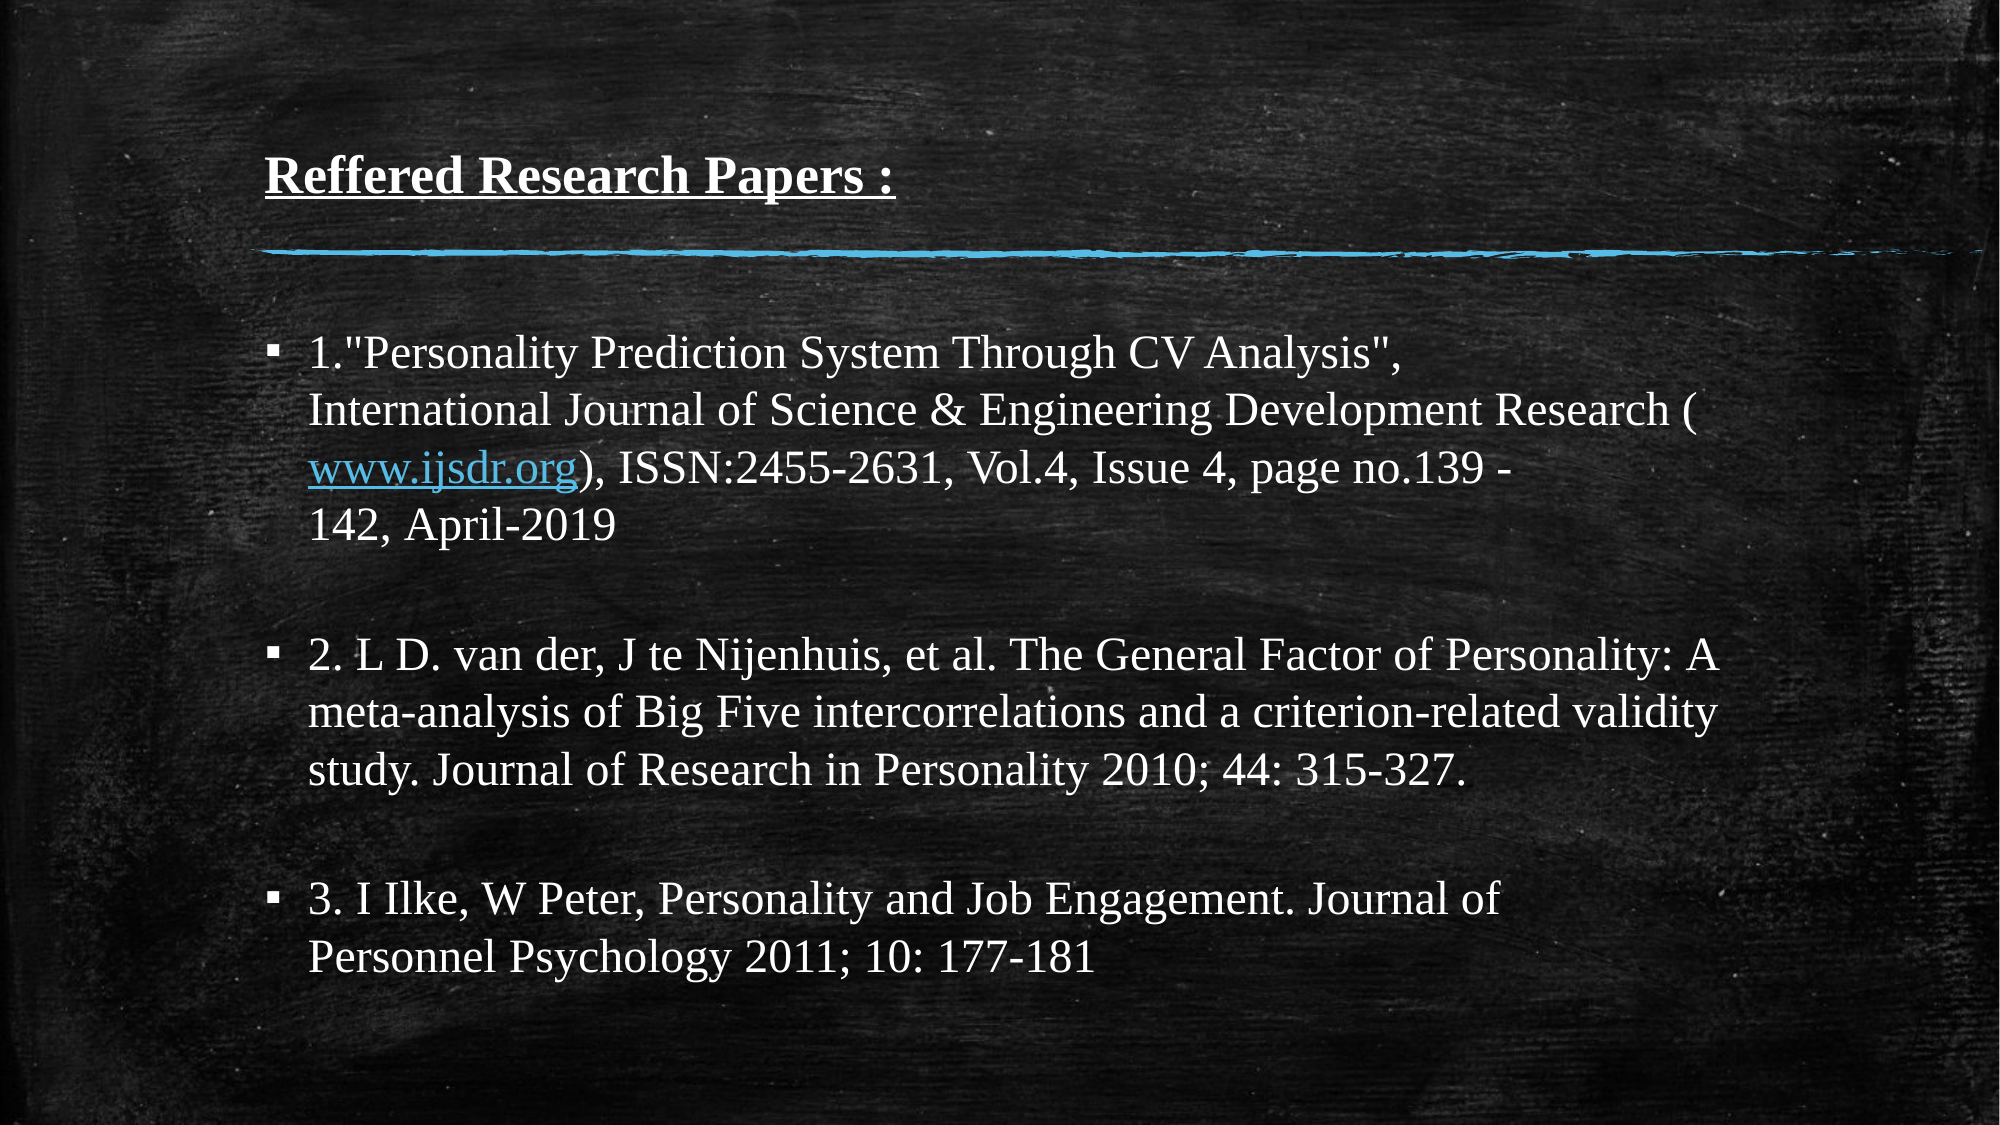

# Reffered Research Papers :
1."Personality Prediction System Through CV Analysis", International Journal of Science & Engineering Development Research (www.ijsdr.org), ISSN:2455-2631, Vol.4, Issue 4, page no.139 - 142, April-2019

2. L D. van der, J te Nijenhuis, et al. The General Factor of Personality: A meta-analysis of Big Five intercorrelations and a criterion-related validity study. Journal of Research in Personality 2010; 44: 315-327.

3. I Ilke, W Peter, Personality and Job Engagement. Journal of Personnel Psychology 2011; 10: 177-181